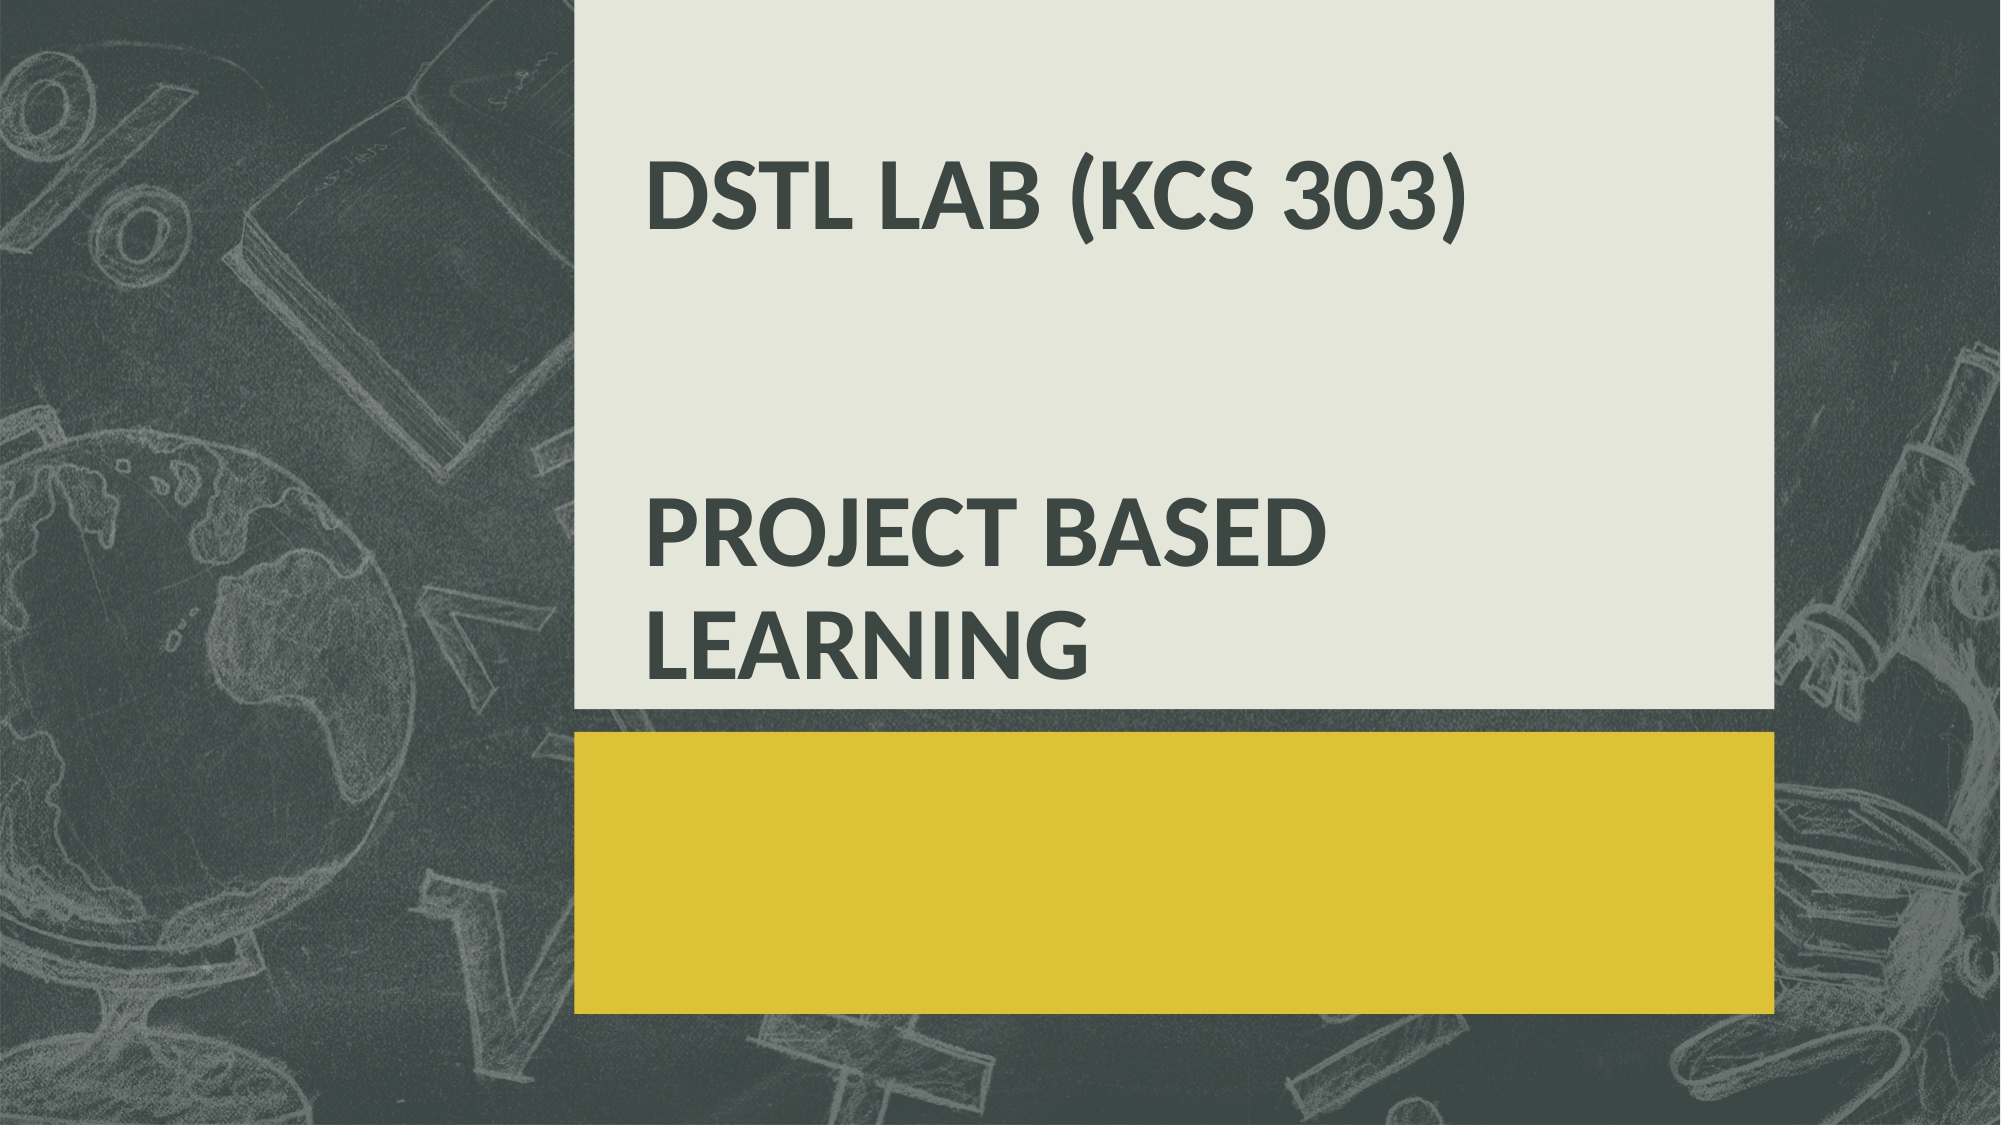

# DSTL LAB (KCS 303) PROJECT BASED LEARNING